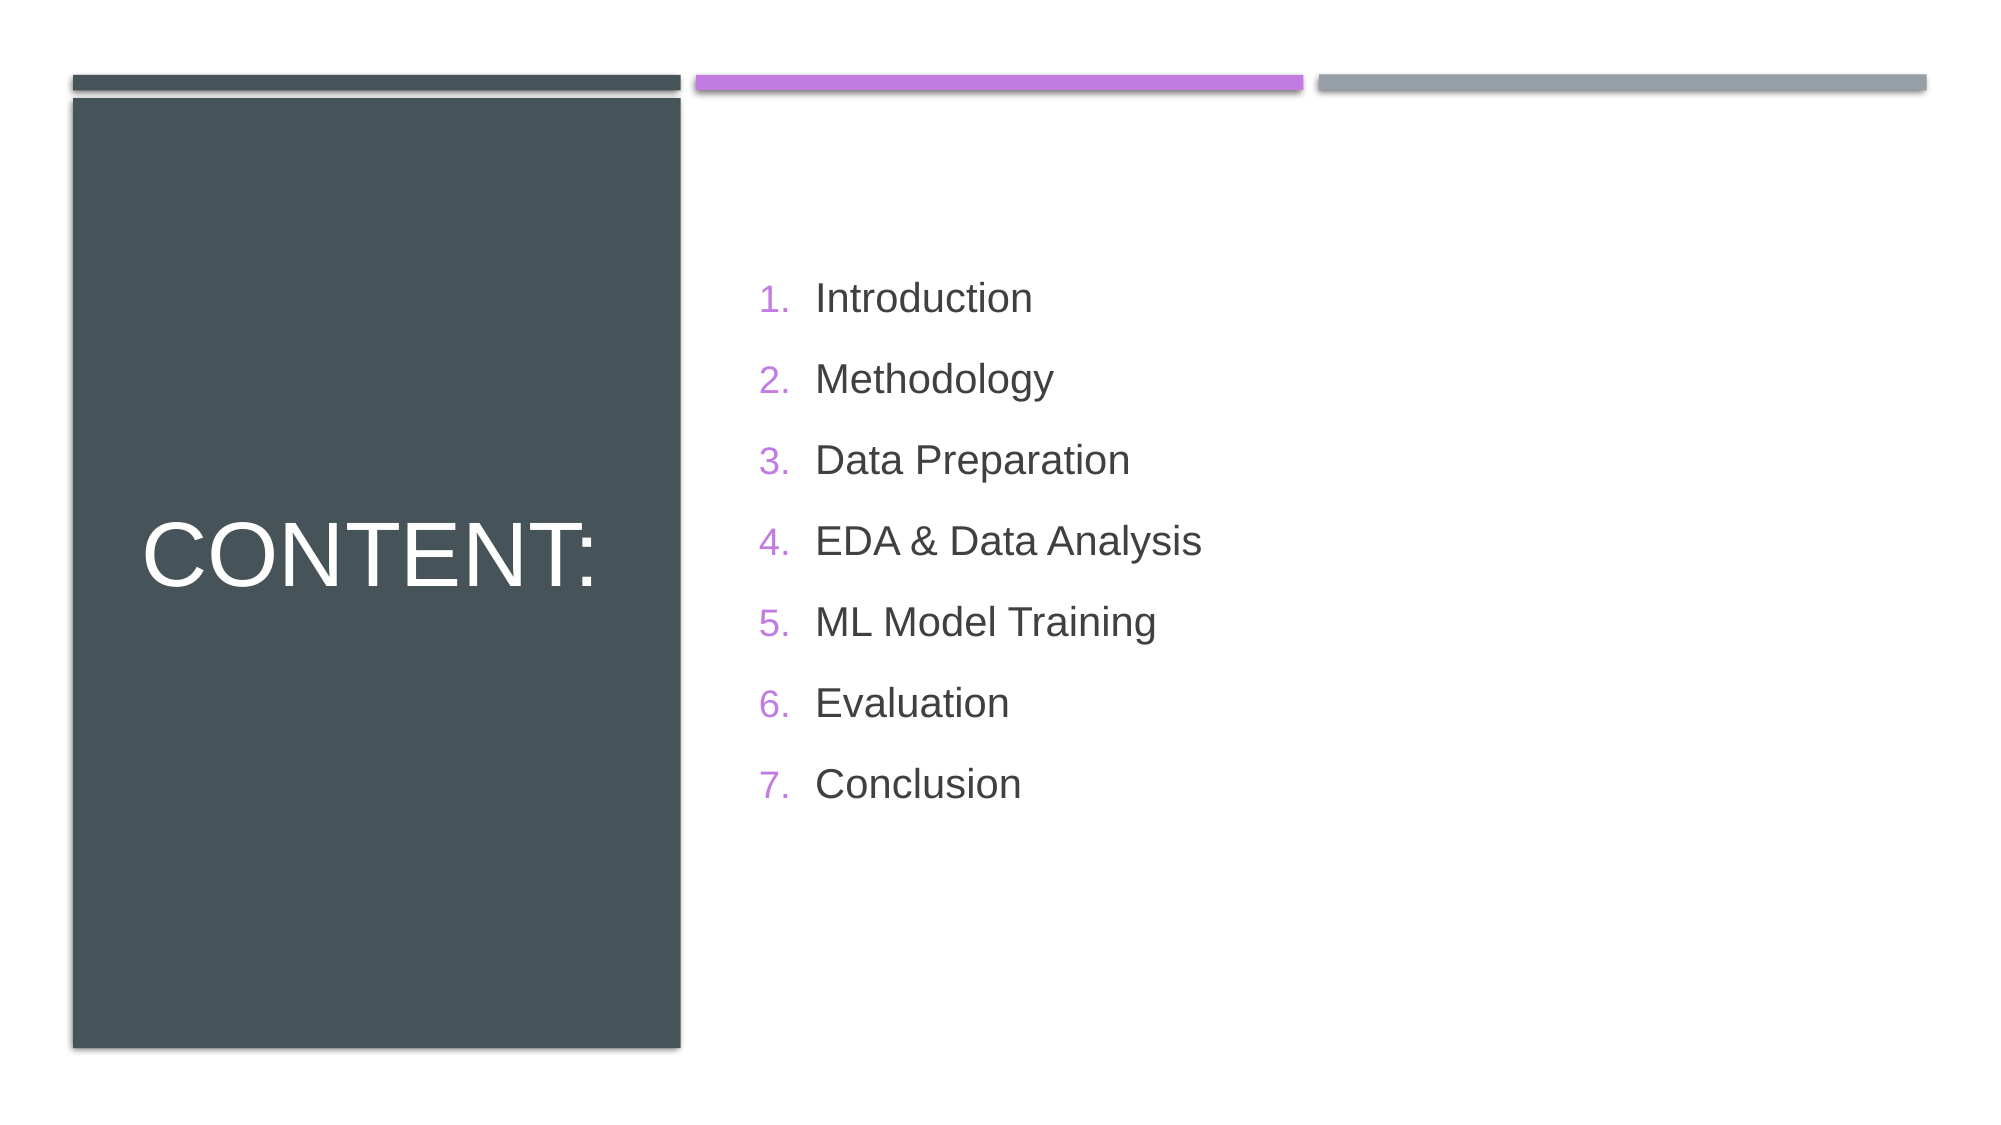

# Content:
Introduction
Methodology
Data Preparation
EDA & Data Analysis
ML Model Training
Evaluation
Conclusion